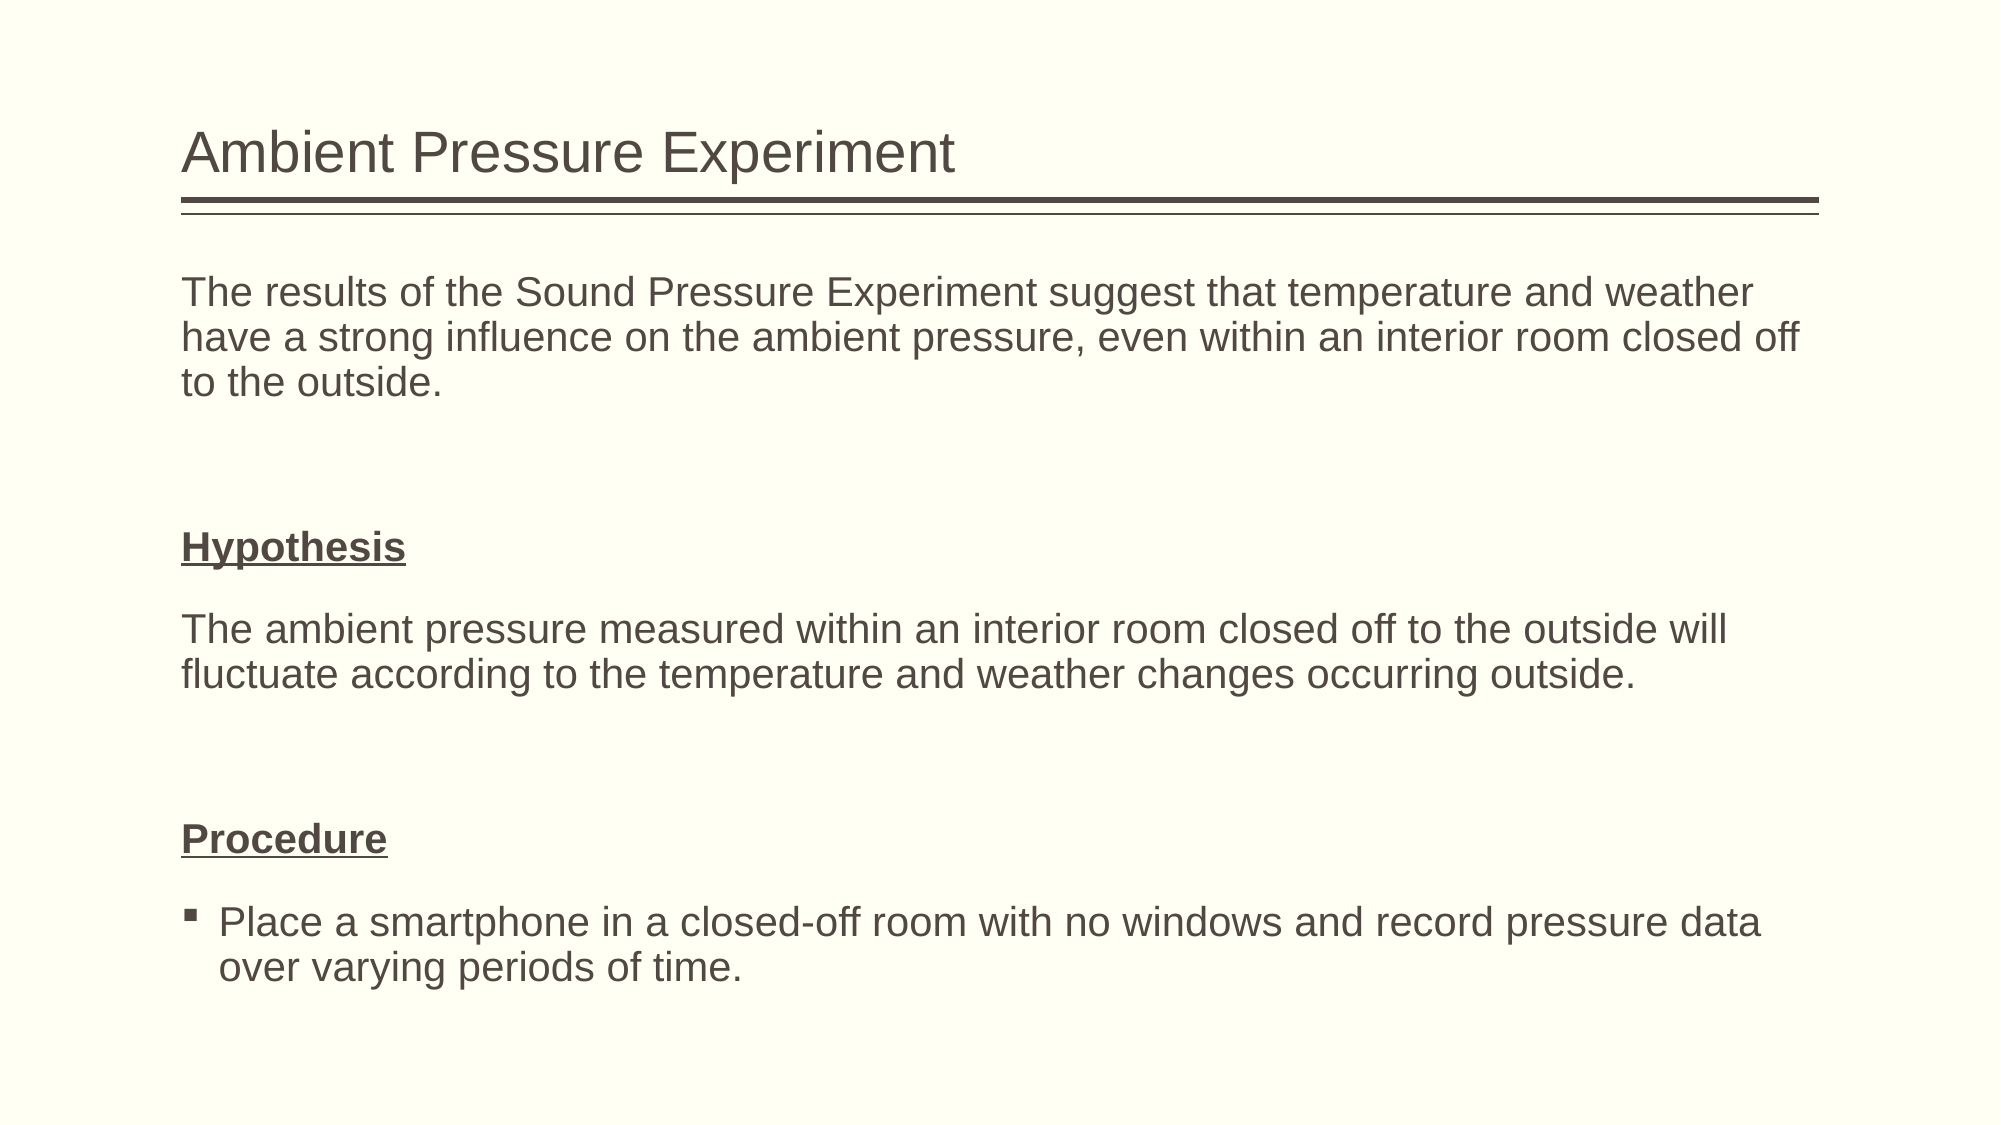

# Ambient Pressure Experiment
The results of the Sound Pressure Experiment suggest that temperature and weather have a strong influence on the ambient pressure, even within an interior room closed off to the outside.

Hypothesis
The ambient pressure measured within an interior room closed off to the outside will fluctuate according to the temperature and weather changes occurring outside.

Procedure
Place a smartphone in a closed-off room with no windows and record pressure data over varying periods of time.